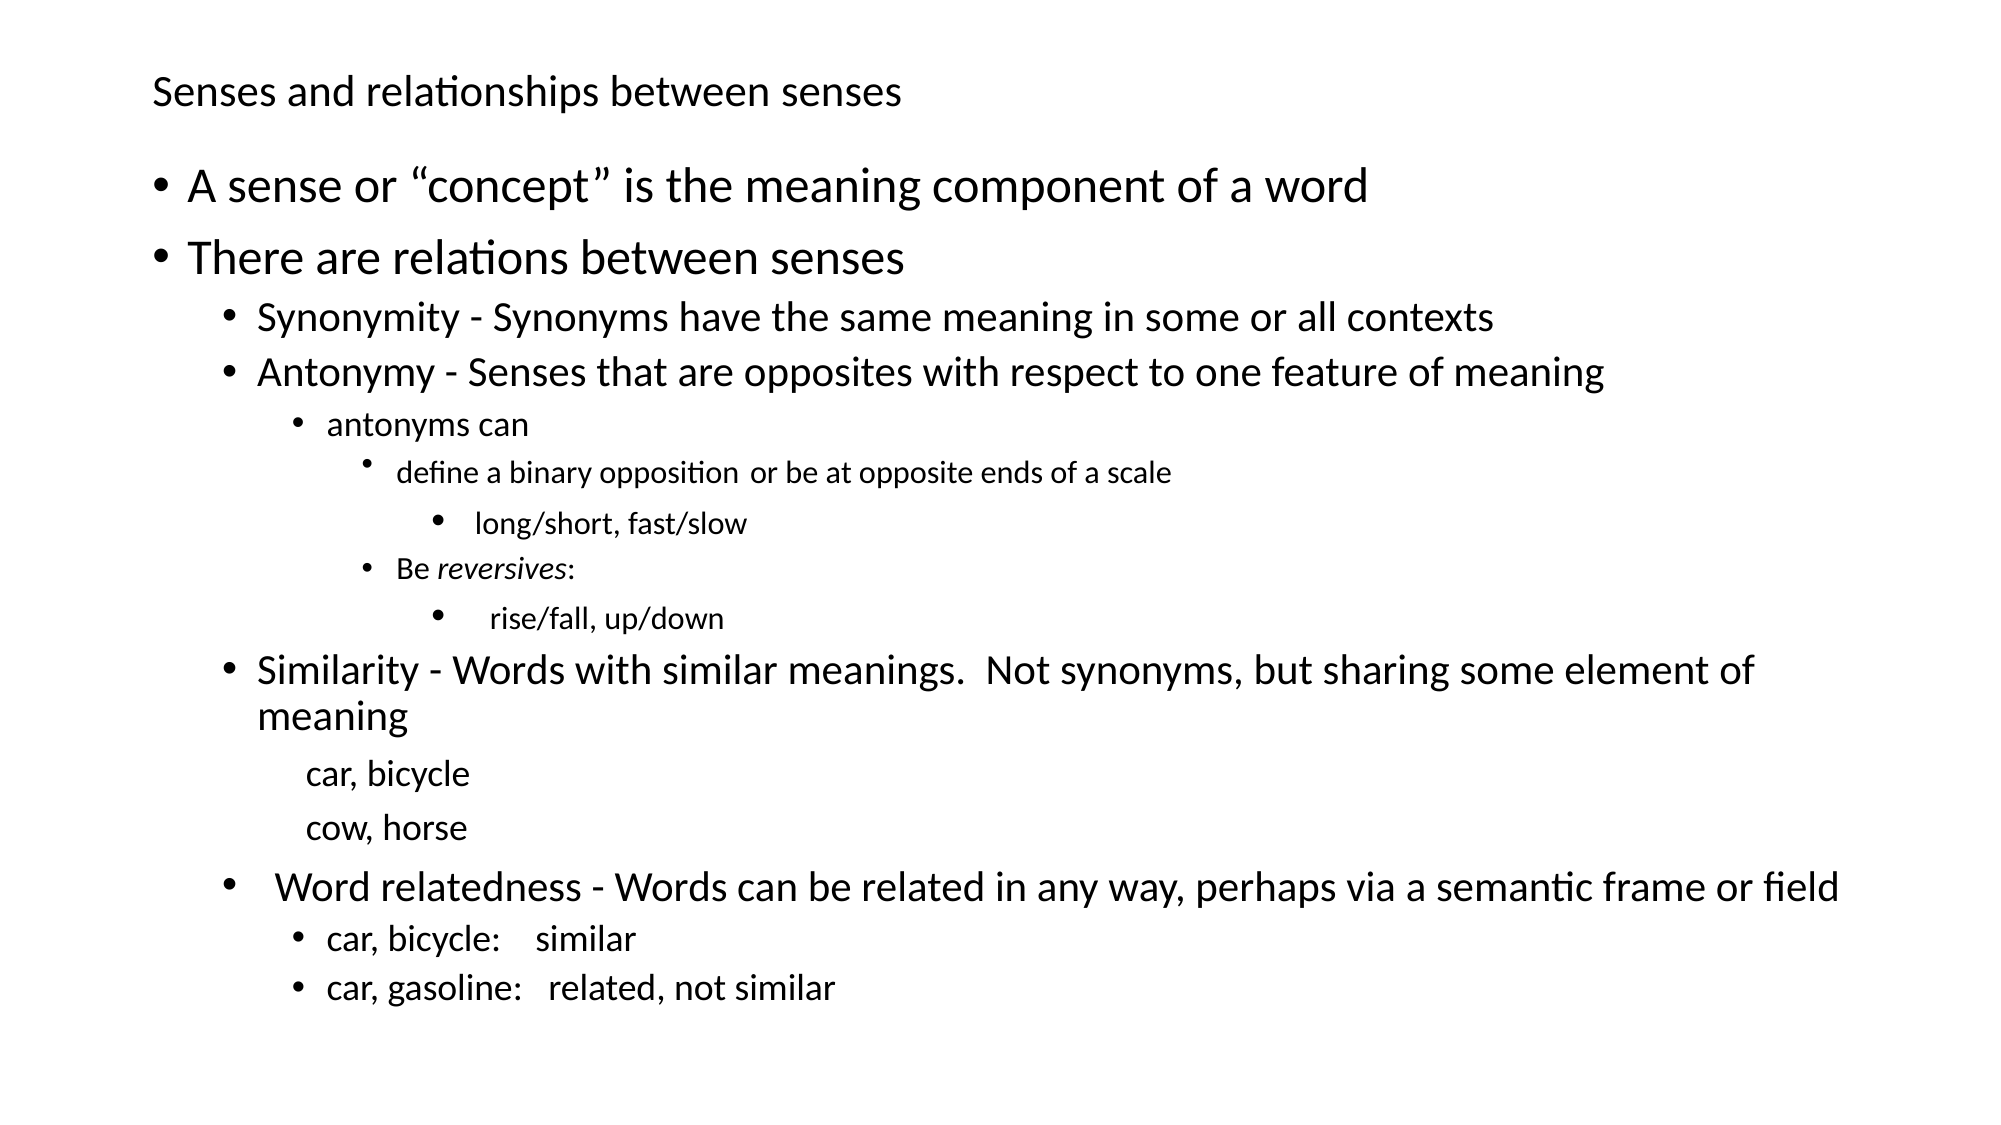

# Senses and relationships between senses
A sense or “concept” is the meaning component of a word
There are relations between senses
Synonymity - Synonyms have the same meaning in some or all contexts
Antonymy - Senses that are opposites with respect to one feature of meaning
antonyms can
define a binary opposition or be at opposite ends of a scale
 long/short, fast/slow
Be reversives:
 rise/fall, up/down
Similarity - Words with similar meanings.  Not synonyms, but sharing some element of meaning
car, bicycle
cow, horse
Word relatedness - Words can be related in any way, perhaps via a semantic frame or field
car, bicycle:    similar
car, gasoline:   related, not similar